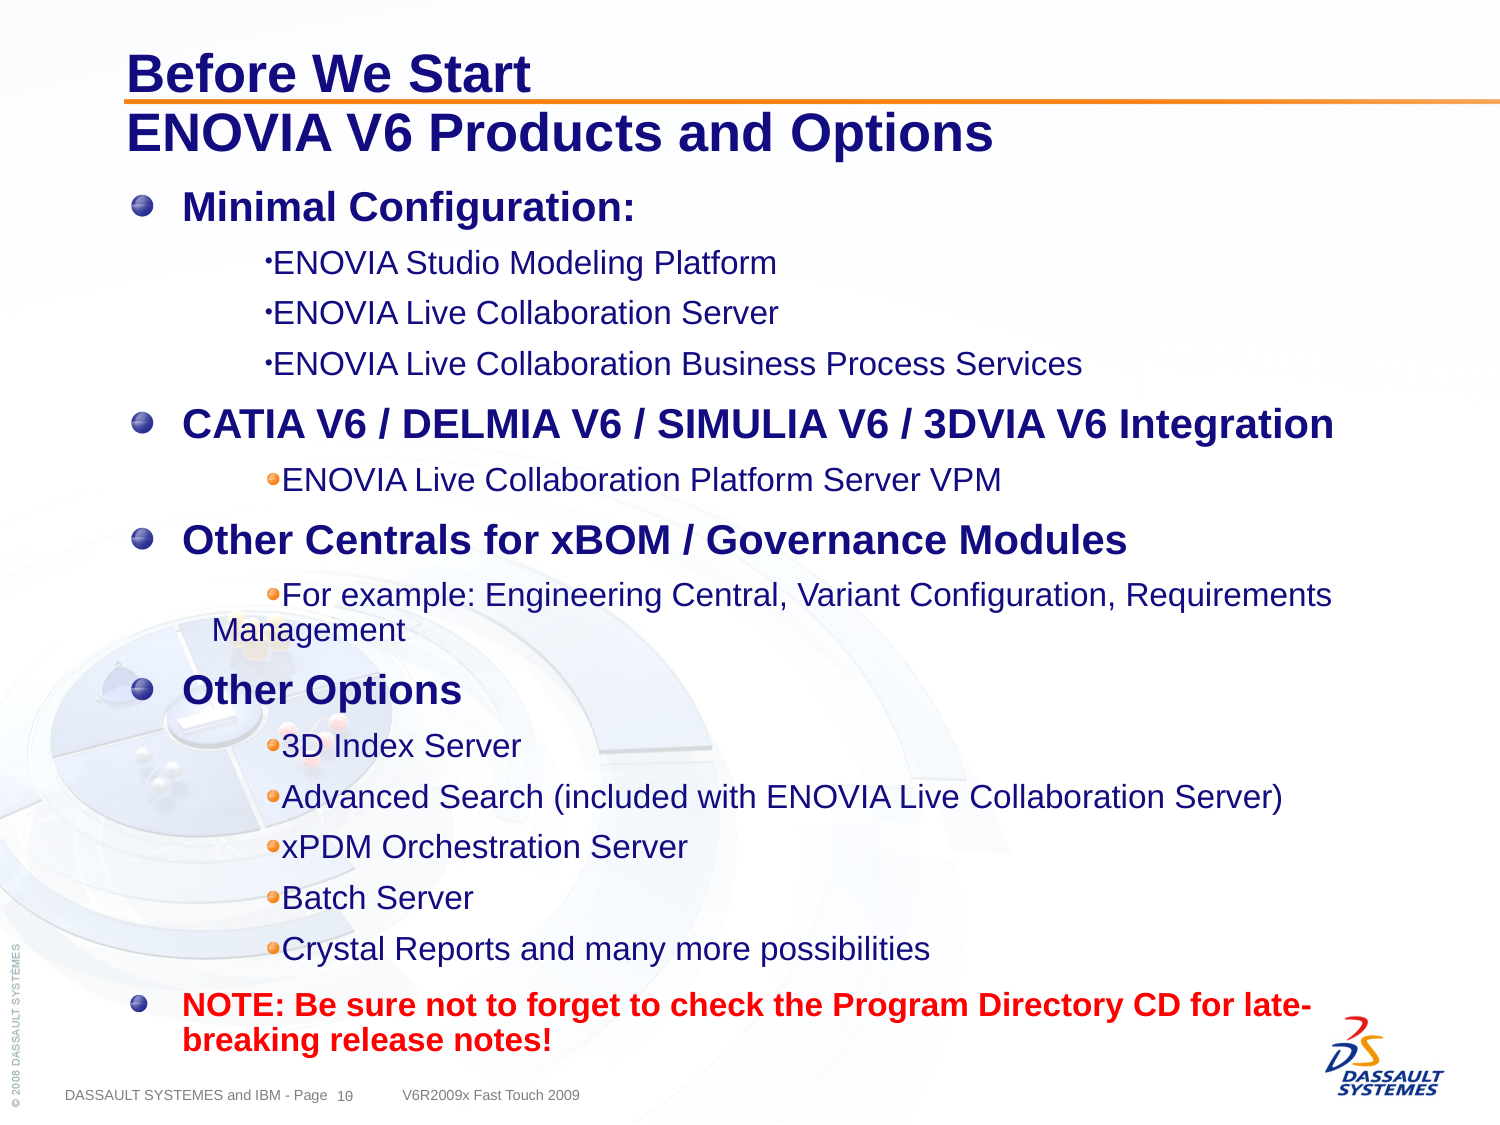

# Before We Start ENOVIA V6 Products and Options
Minimal Configuration:
ENOVIA Studio Modeling Platform
ENOVIA Live Collaboration Server
ENOVIA Live Collaboration Business Process Services
CATIA V6 / DELMIA V6 / SIMULIA V6 / 3DVIA V6 Integration
ENOVIA Live Collaboration Platform Server VPM
Other Centrals for xBOM / Governance Modules
For example: Engineering Central, Variant Configuration, Requirements Management
Other Options
3D Index Server
Advanced Search (included with ENOVIA Live Collaboration Server)
xPDM Orchestration Server
Batch Server
Crystal Reports and many more possibilities
NOTE: Be sure not to forget to check the Program Directory CD for late-breaking release notes!